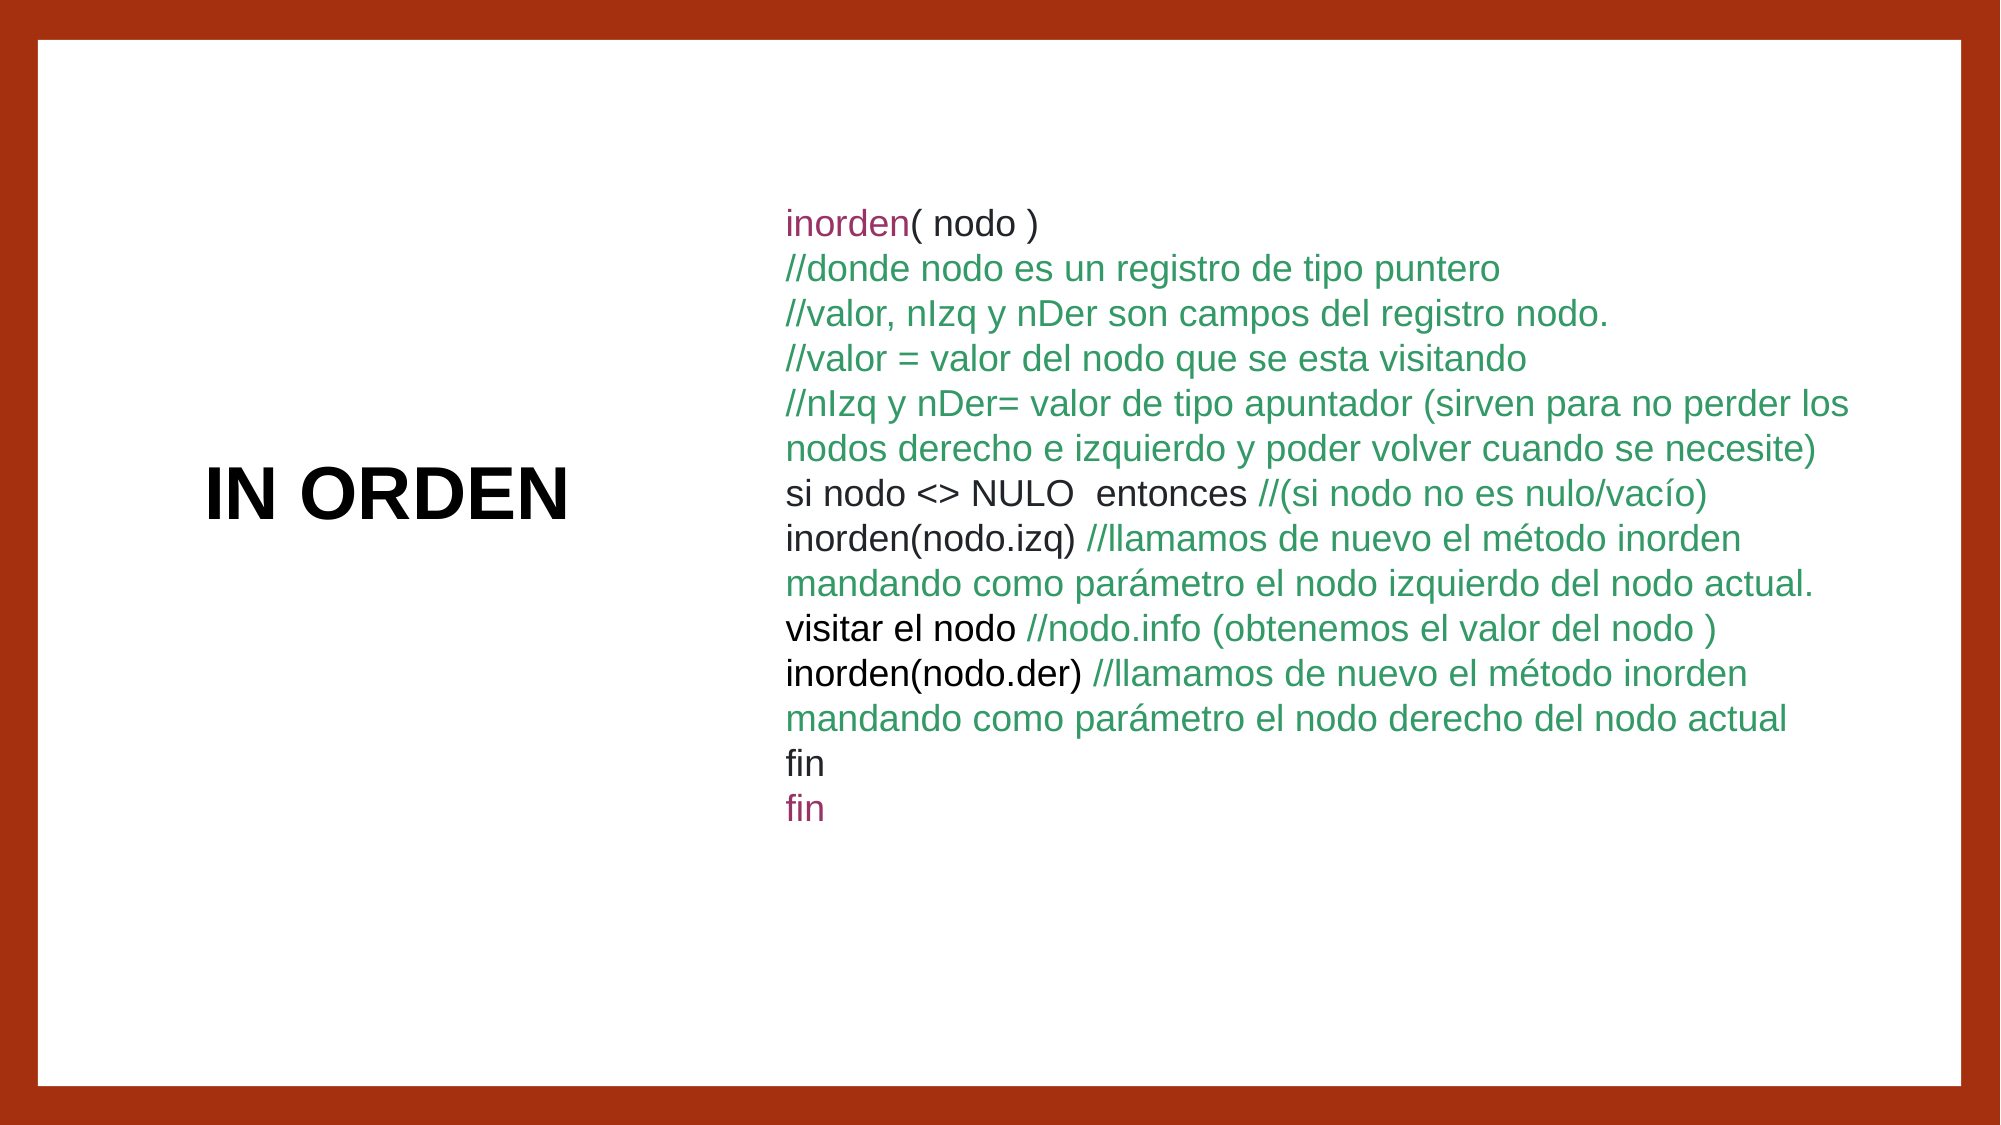

inorden( nodo )
//donde nodo es un registro de tipo puntero
//valor, nIzq y nDer son campos del registro nodo.
//valor = valor del nodo que se esta visitando
//nIzq y nDer= valor de tipo apuntador (sirven para no perder los nodos derecho e izquierdo y poder volver cuando se necesite)
si nodo <> NULO  entonces //(si nodo no es nulo/vacío)
inorden(nodo.izq) //llamamos de nuevo el método inorden mandando como parámetro el nodo izquierdo del nodo actual.
visitar el nodo //nodo.info (obtenemos el valor del nodo )
inorden(nodo.der) //llamamos de nuevo el método inorden mandando como parámetro el nodo derecho del nodo actual
fin
fin

IN ORDEN